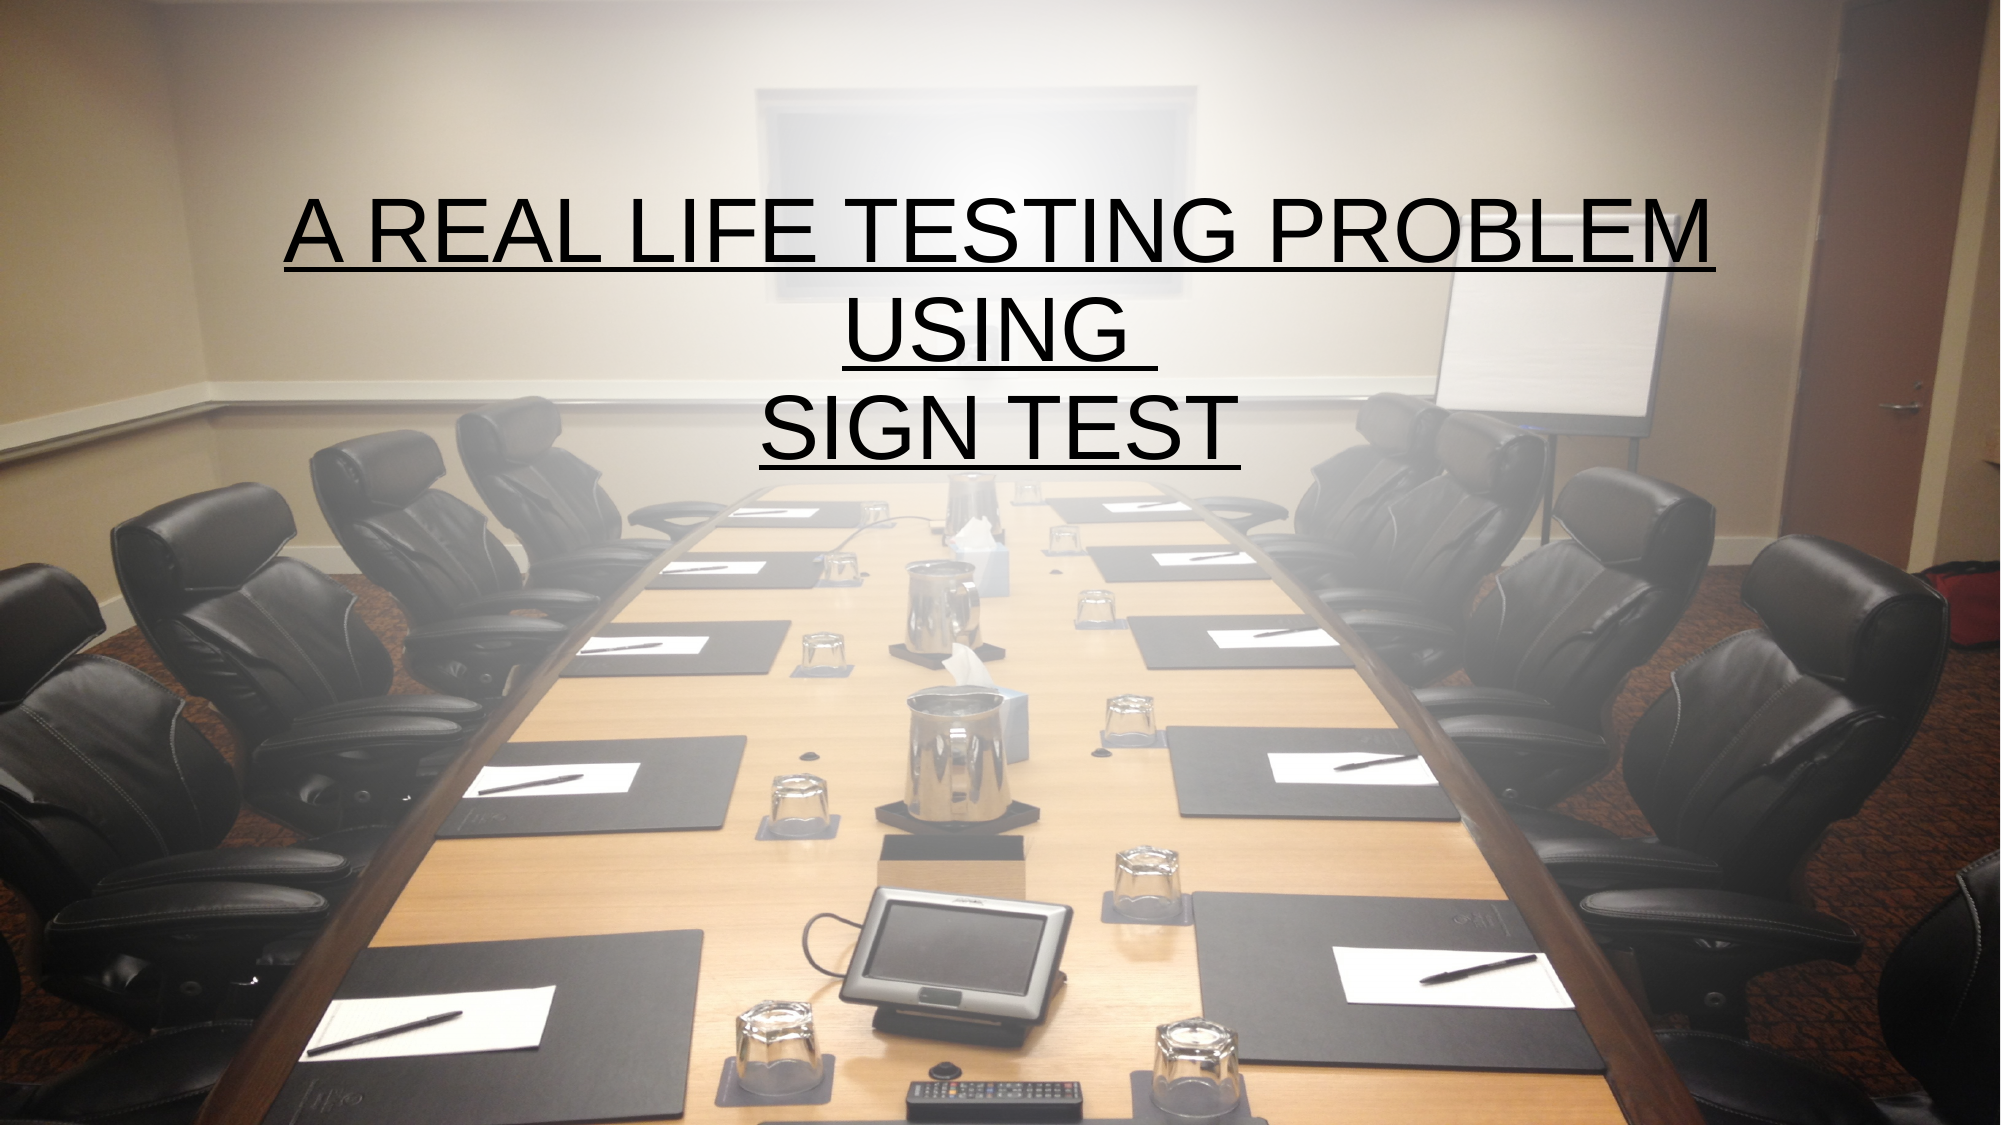

# A REAL LIFE TESTING PROBLEM USING SIGN TEST